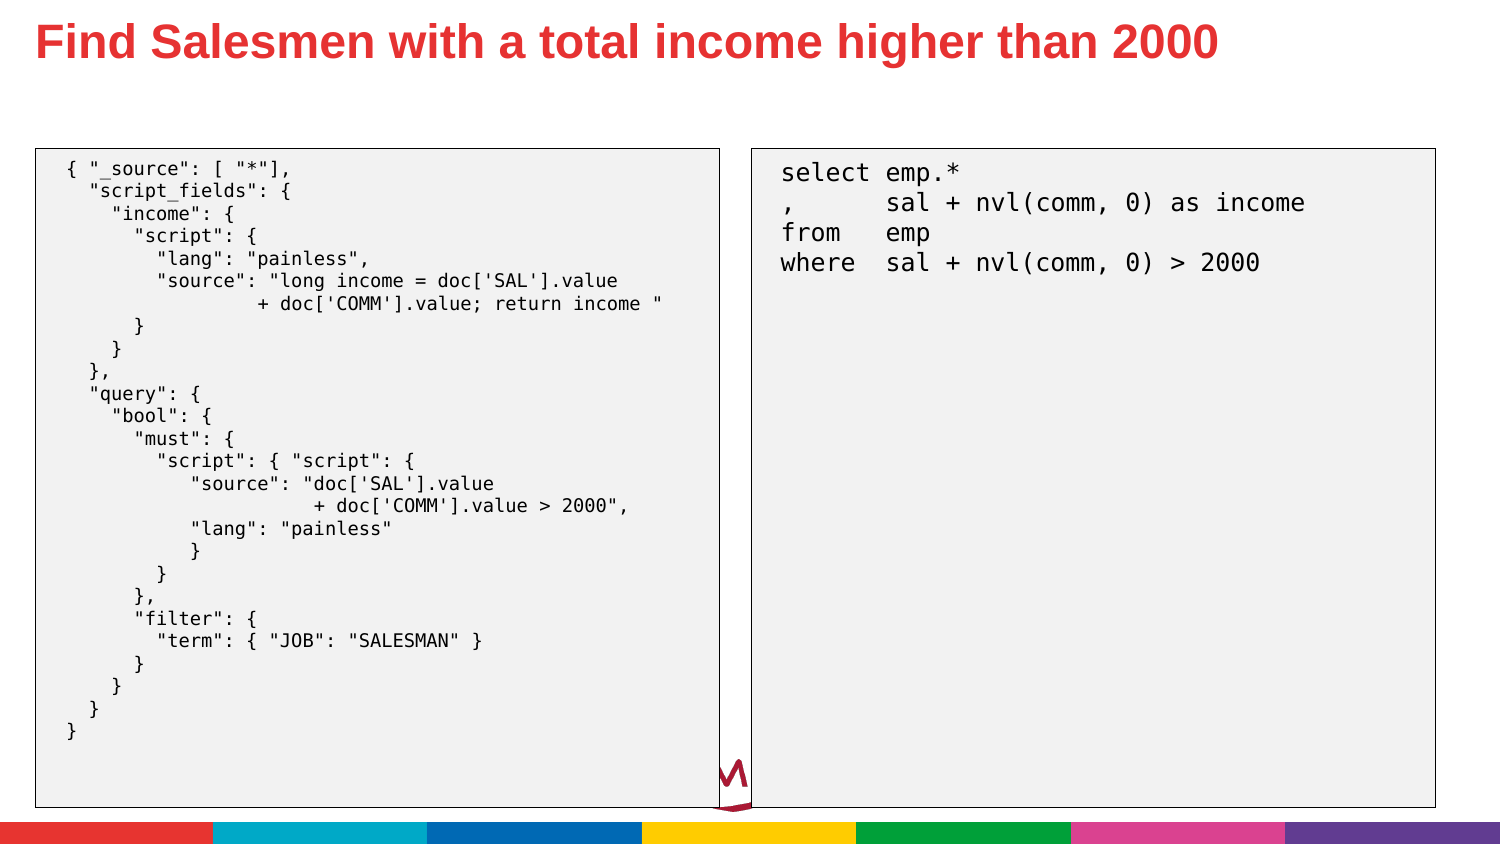

# Find Salesmen with a total income higher than 2000

{ "_source": [ "*"],
  "script_fields": {
    "income": {
      "script": {
        "lang": "painless",
        "source": "long income = doc['SAL'].value
                 + doc['COMM'].value; return income "
      }
    }
  },
  "query": {
    "bool": {
      "must": {
        "script": { "script": {
           "source": "doc['SAL'].value
                      + doc['COMM'].value > 2000",
           "lang": "painless"
           }
        }
      },
      "filter": {
        "term": { "JOB": "SALESMAN" }
      }
    }
  }
}

select emp.*
,      sal + nvl(comm, 0) as income
from   emp
where  sal + nvl(comm, 0) > 2000